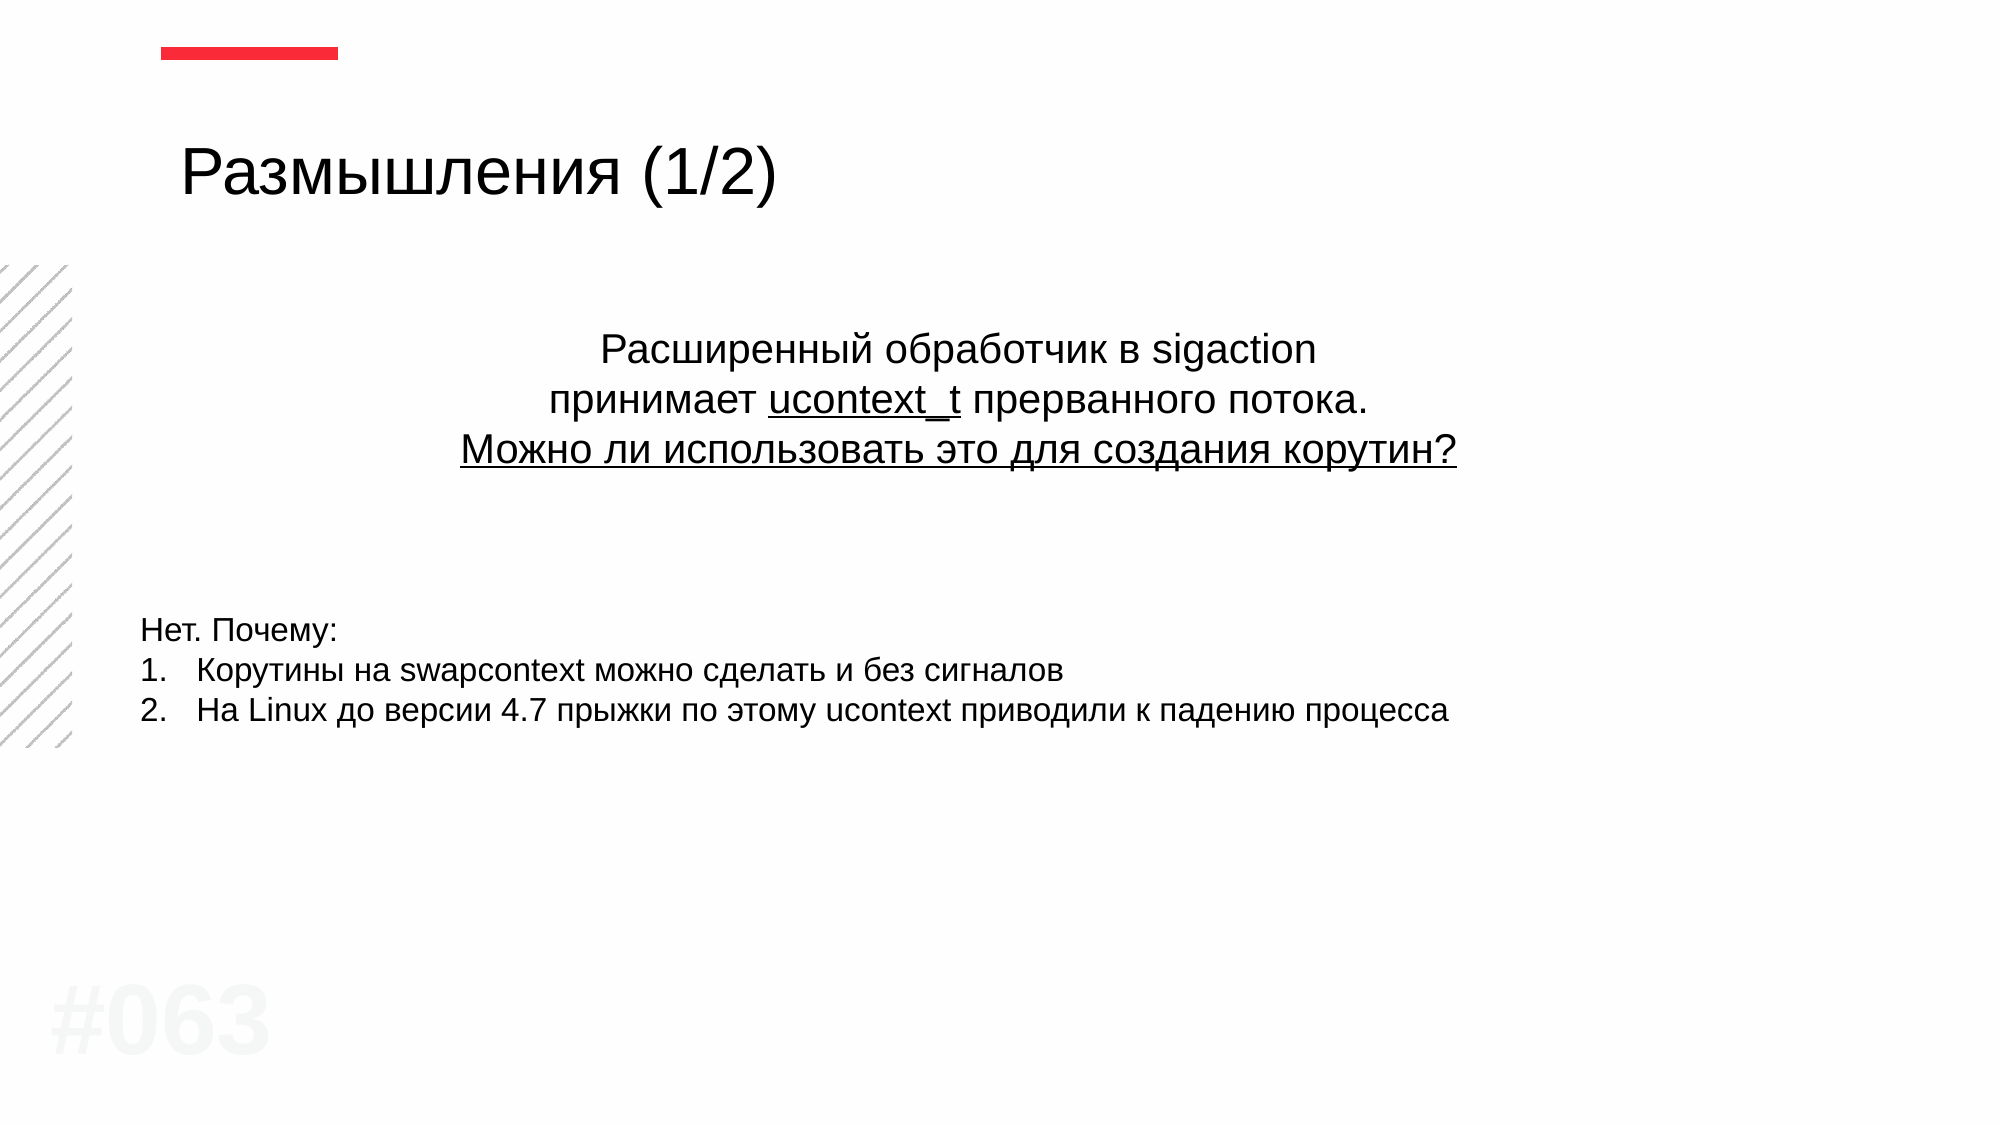

Размышления (1/2)
Расширенный обработчик в sigaction принимает ucontext_t прерванного потока.
Можно ли использовать это для создания корутин?
Нет. Почему:
Корутины на swapcontext можно сделать и без сигналов
На Linux до версии 4.7 прыжки по этому ucontext приводили к падению процесса
#063